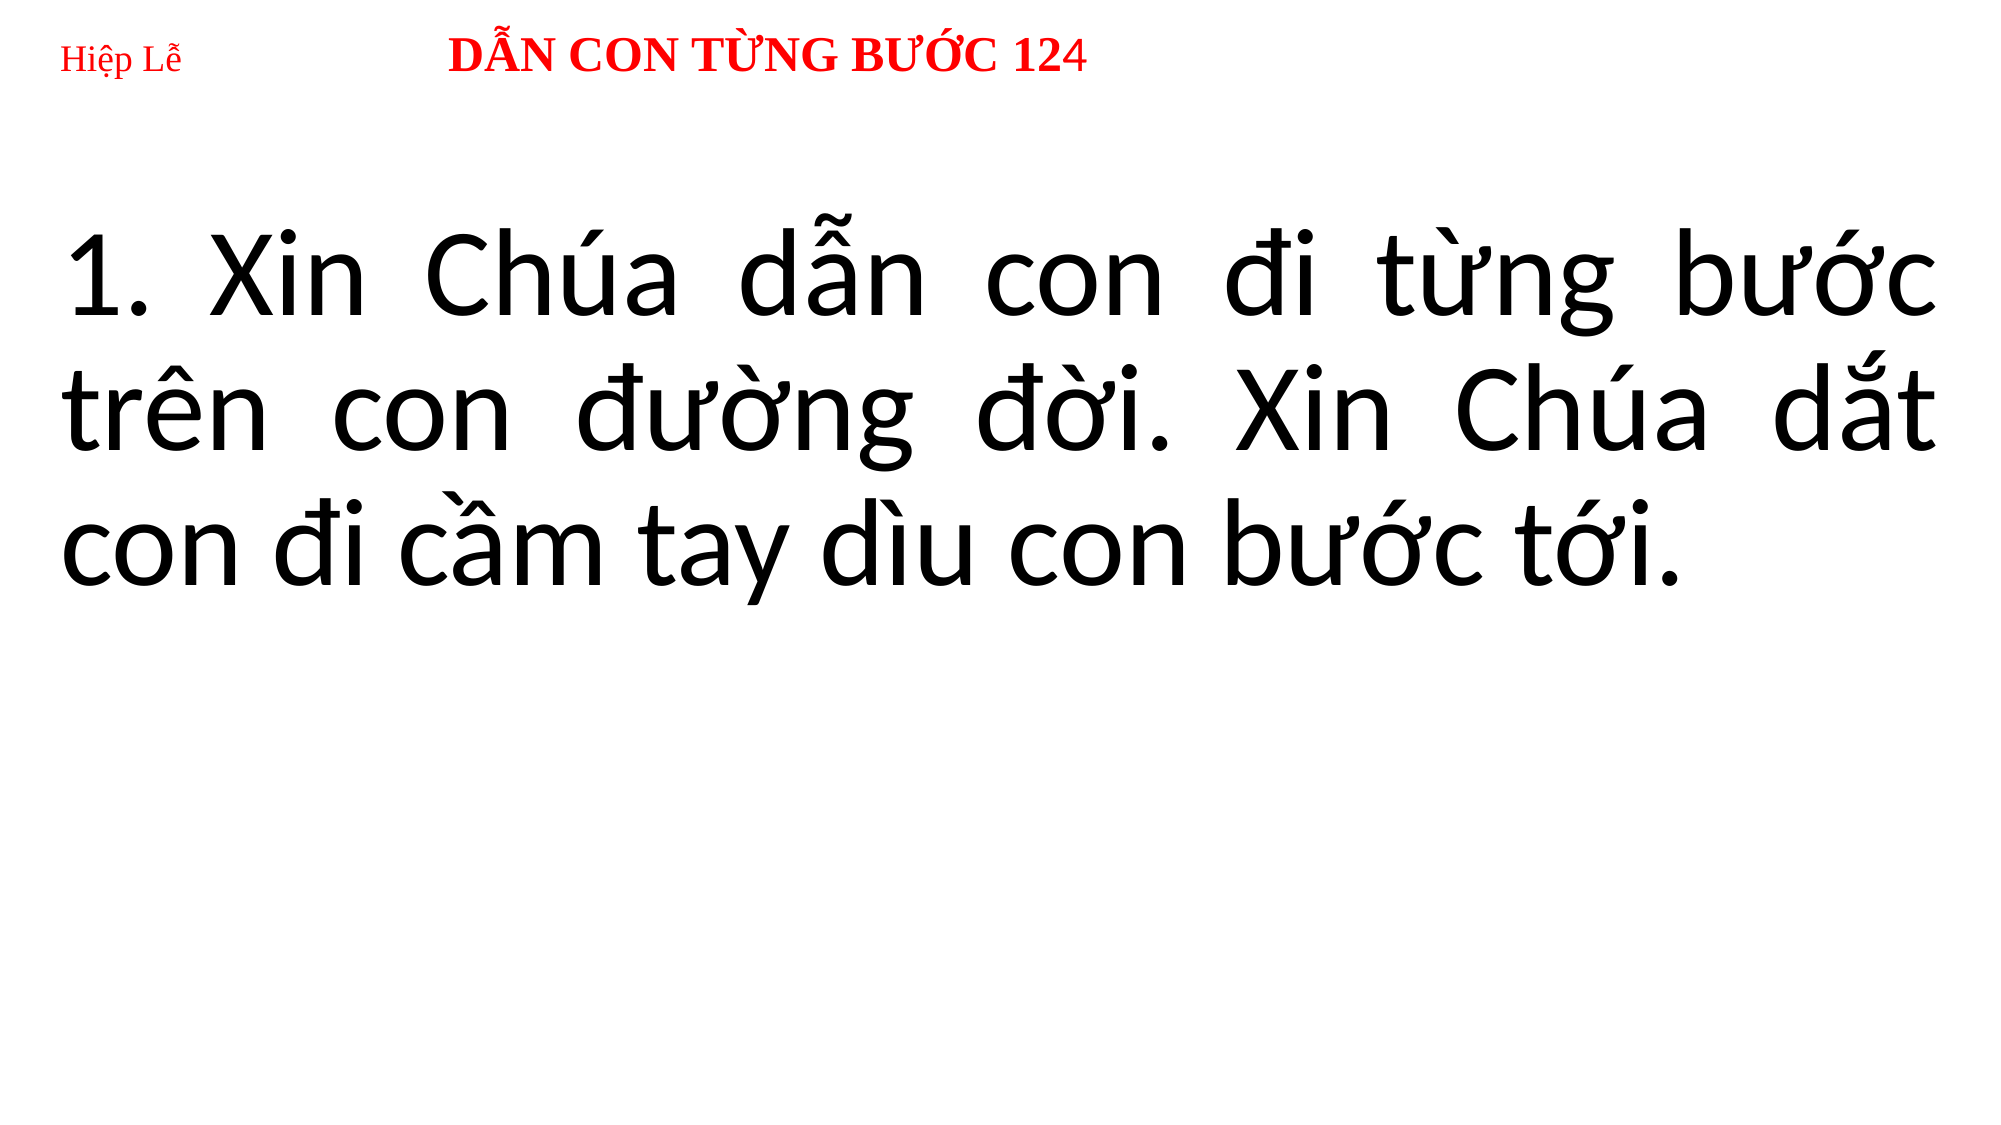

# Hiệp Lễ                            DẪN CON TỪNG BƯỚC 124
1. Xin Chúa dẫn con đi từng bước trên con đường đời. Xin Chúa dắt con đi cầm tay dìu con bước tới.